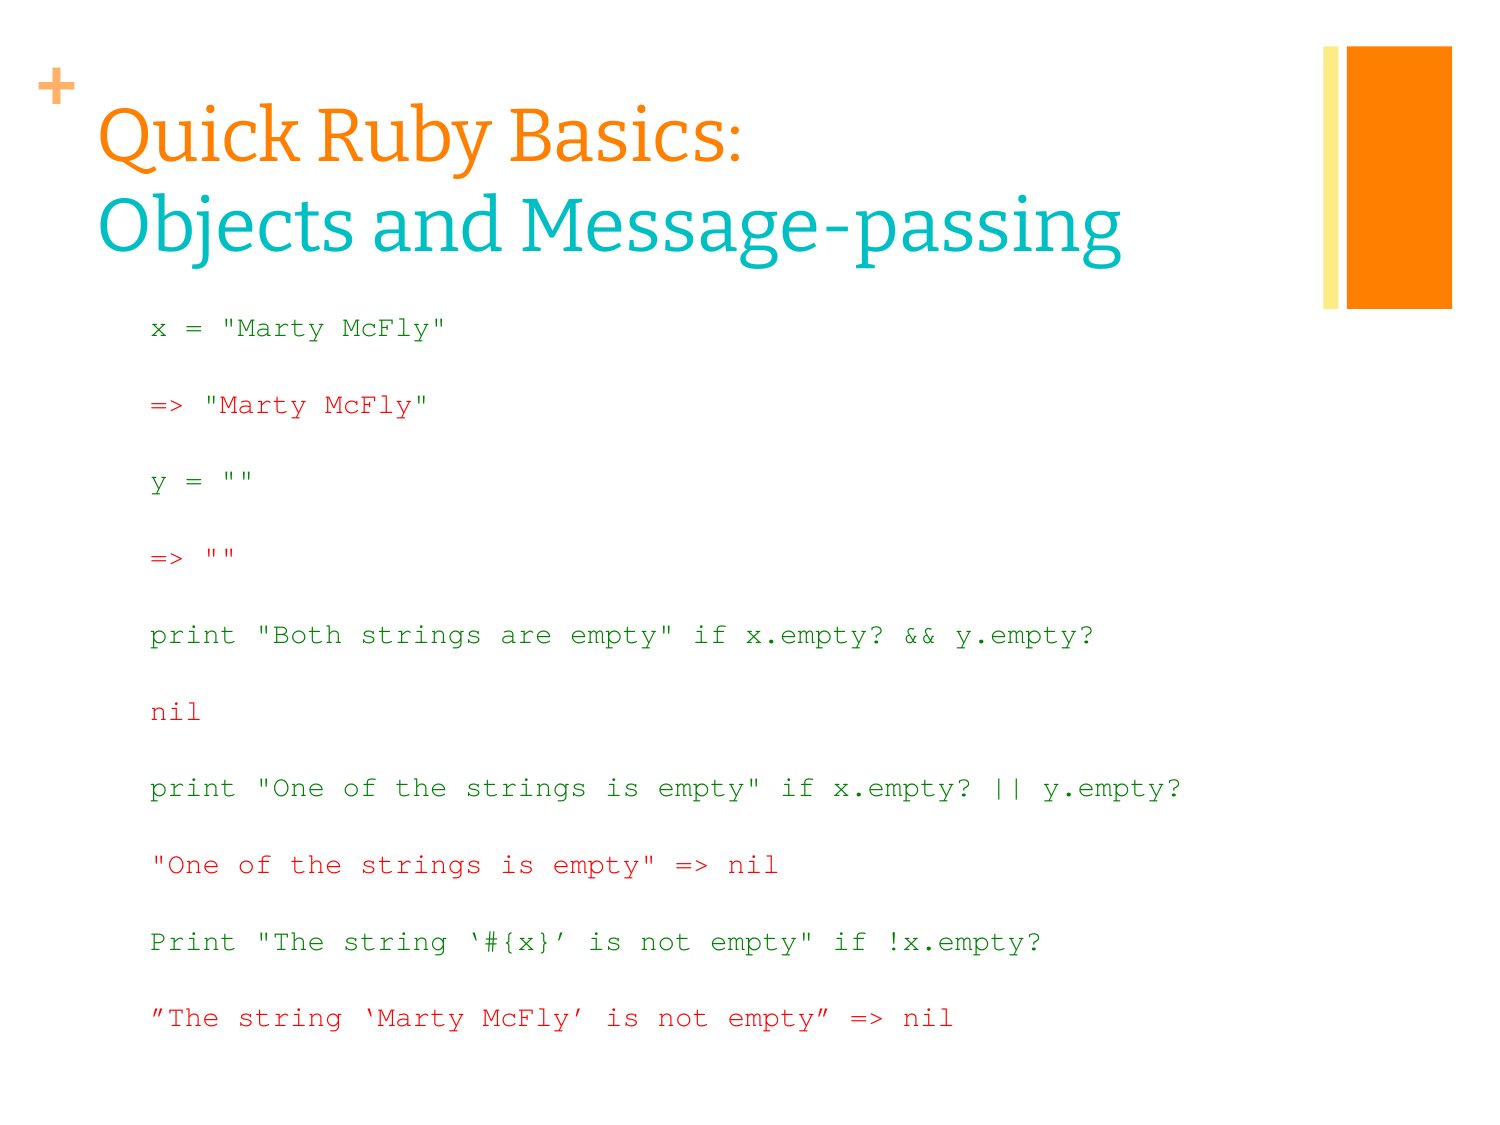

# Quick Ruby Basics: Objects and Message-passing
x = "Marty McFly"
=> "Marty McFly"
y = ""
=> ""
print "Both strings are empty" if x.empty? && y.empty?
nil
print "One of the strings is empty" if x.empty? || y.empty?
"One of the strings is empty" => nil
Print "The string ‘#{x}’ is not empty" if !x.empty?
”The string ‘Marty McFly’ is not empty” => nil